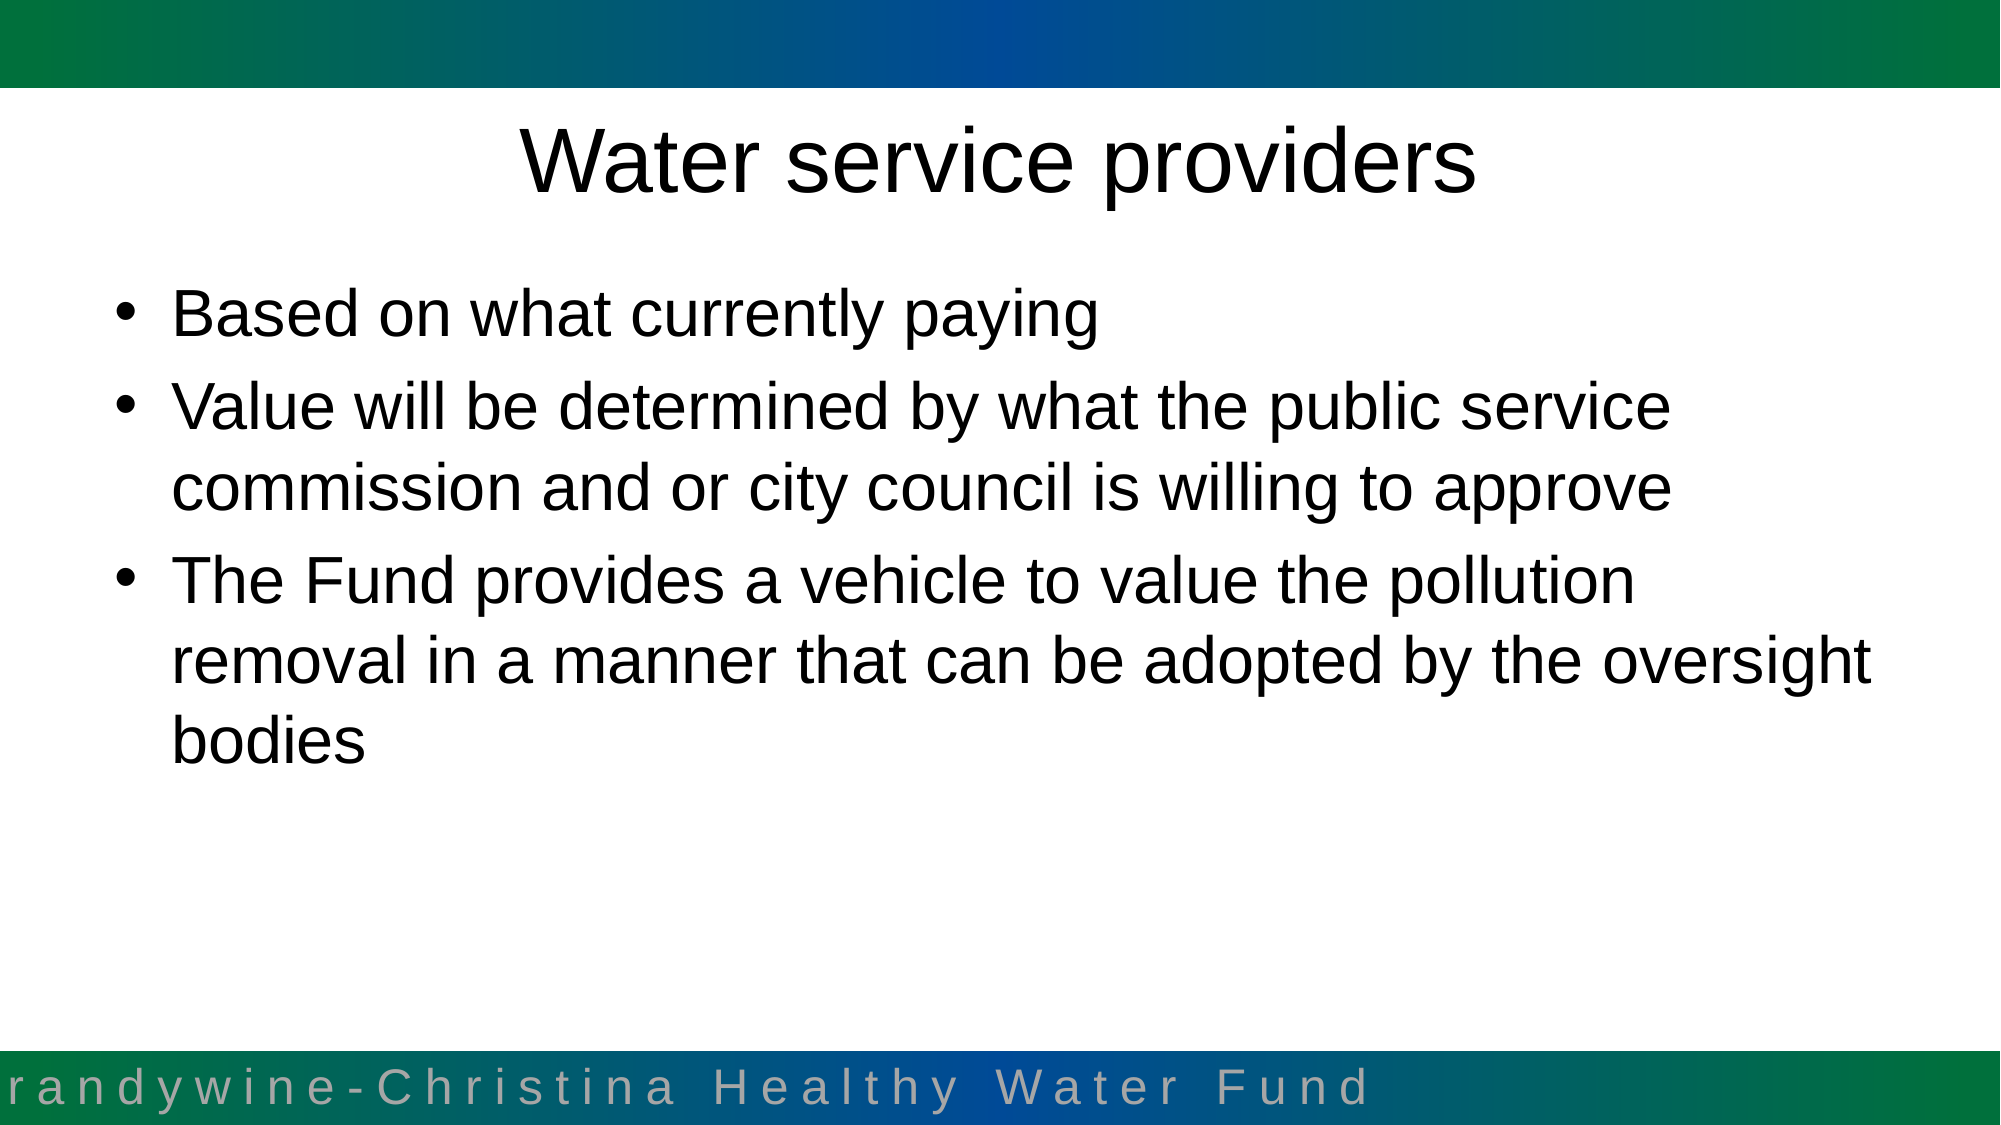

# Water service providers
Based on what currently paying
Value will be determined by what the public service commission and or city council is willing to approve
The Fund provides a vehicle to value the pollution removal in a manner that can be adopted by the oversight bodies